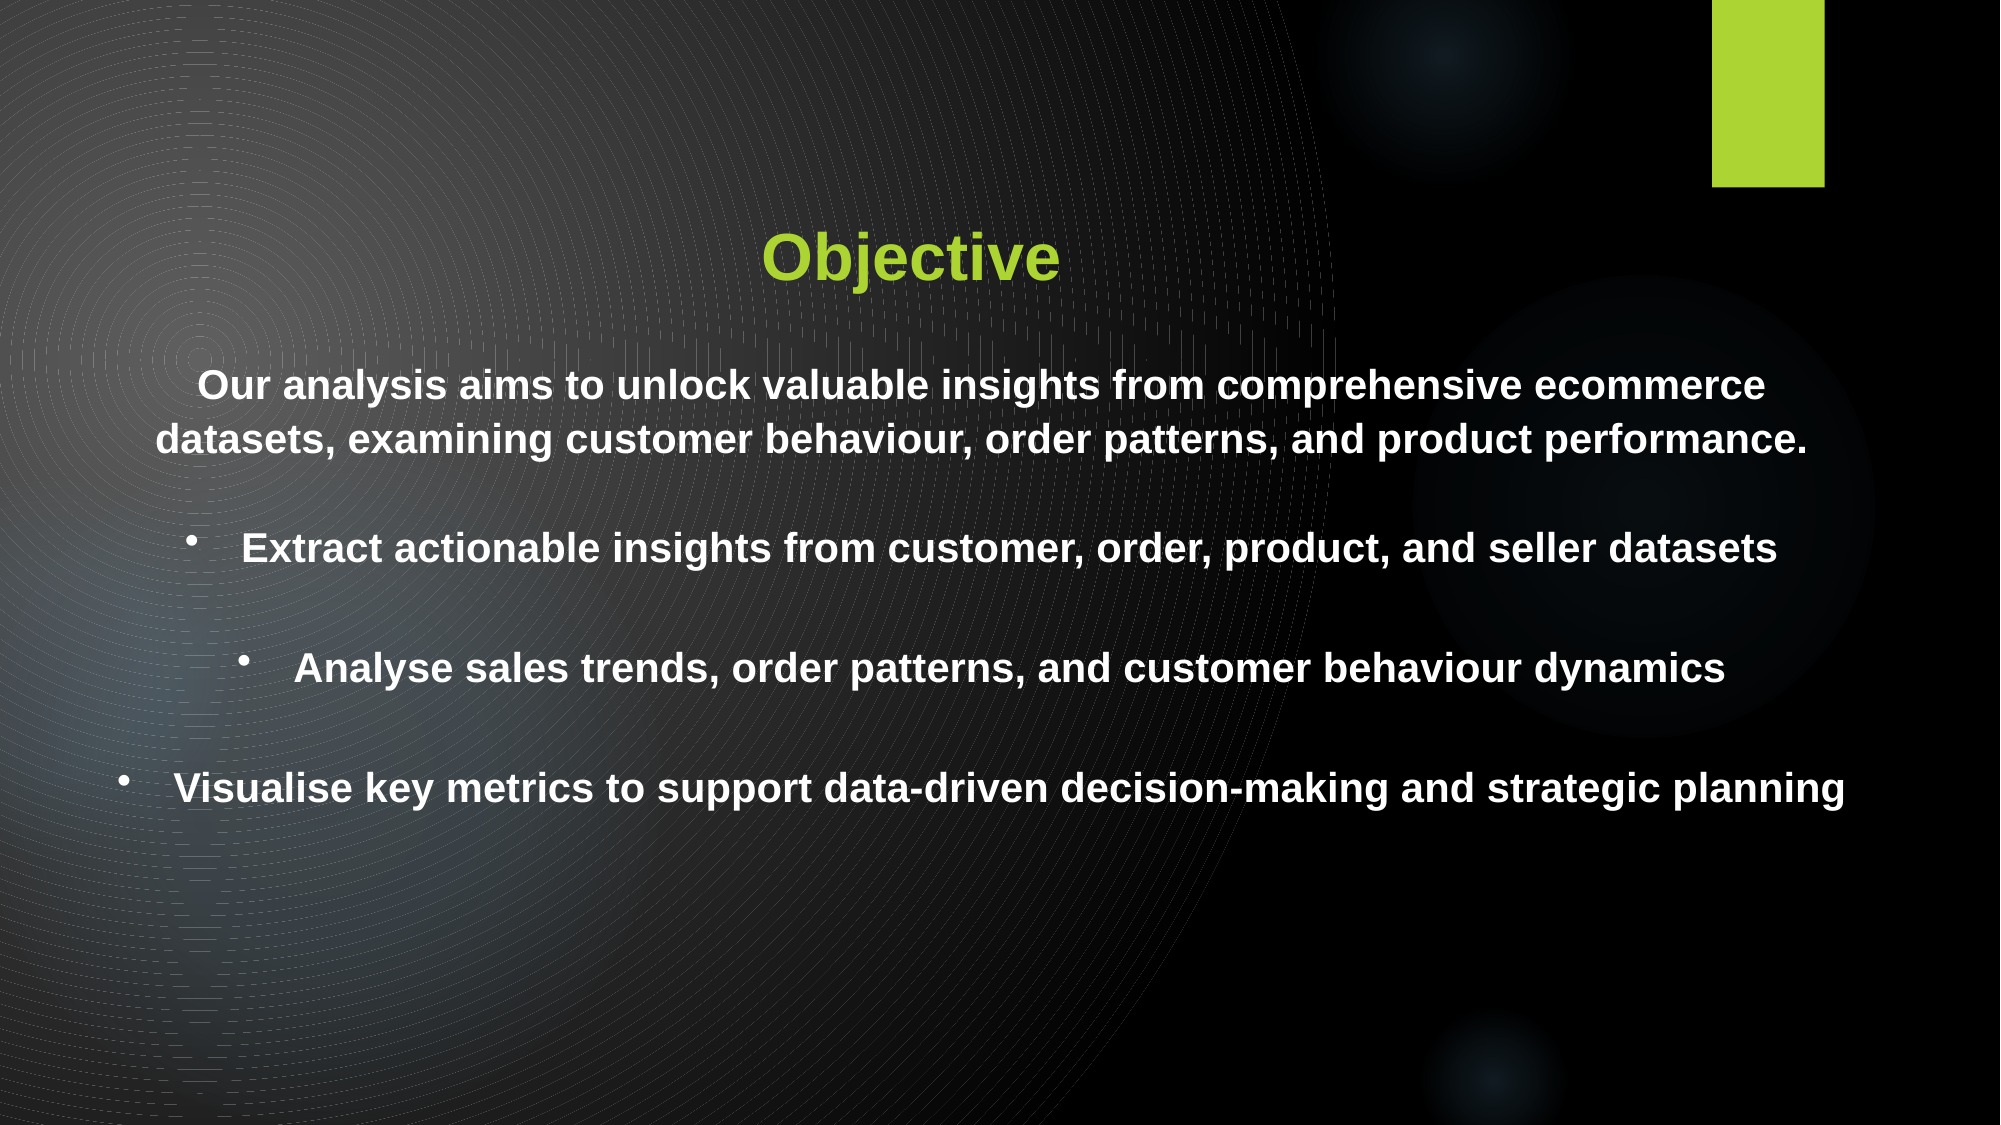

Objective
Our analysis aims to unlock valuable insights from comprehensive ecommerce datasets, examining customer behaviour, order patterns, and product performance.
Extract actionable insights from customer, order, product, and seller datasets
Analyse sales trends, order patterns, and customer behaviour dynamics
Visualise key metrics to support data-driven decision-making and strategic planning